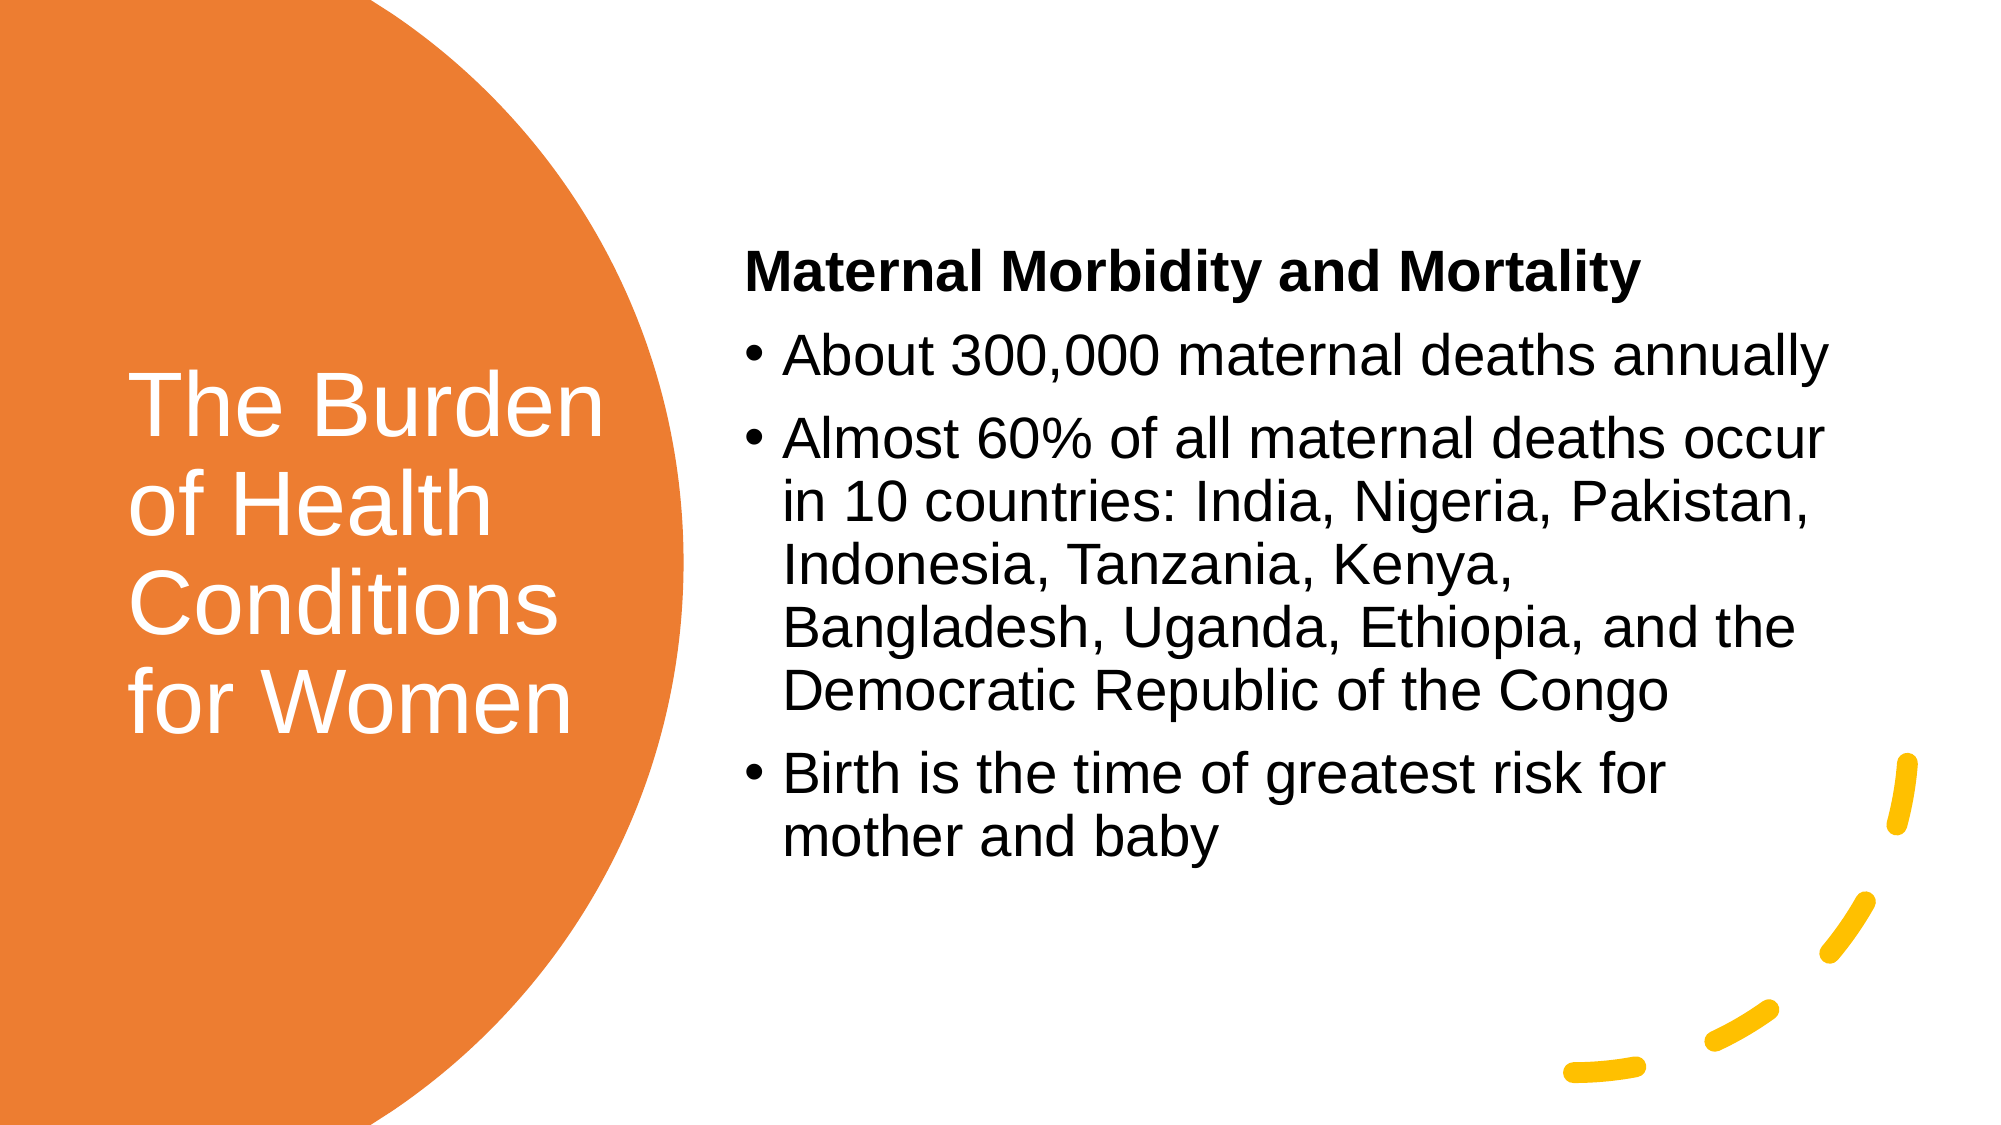

Maternal Morbidity and Mortality
About 300,000 maternal deaths annually
Almost 60% of all maternal deaths occur in 10 countries: India, Nigeria, Pakistan, Indonesia, Tanzania, Kenya, Bangladesh, Uganda, Ethiopia, and the Democratic Republic of the Congo
Birth is the time of greatest risk for mother and baby
# The Burden of Health Conditions for Women